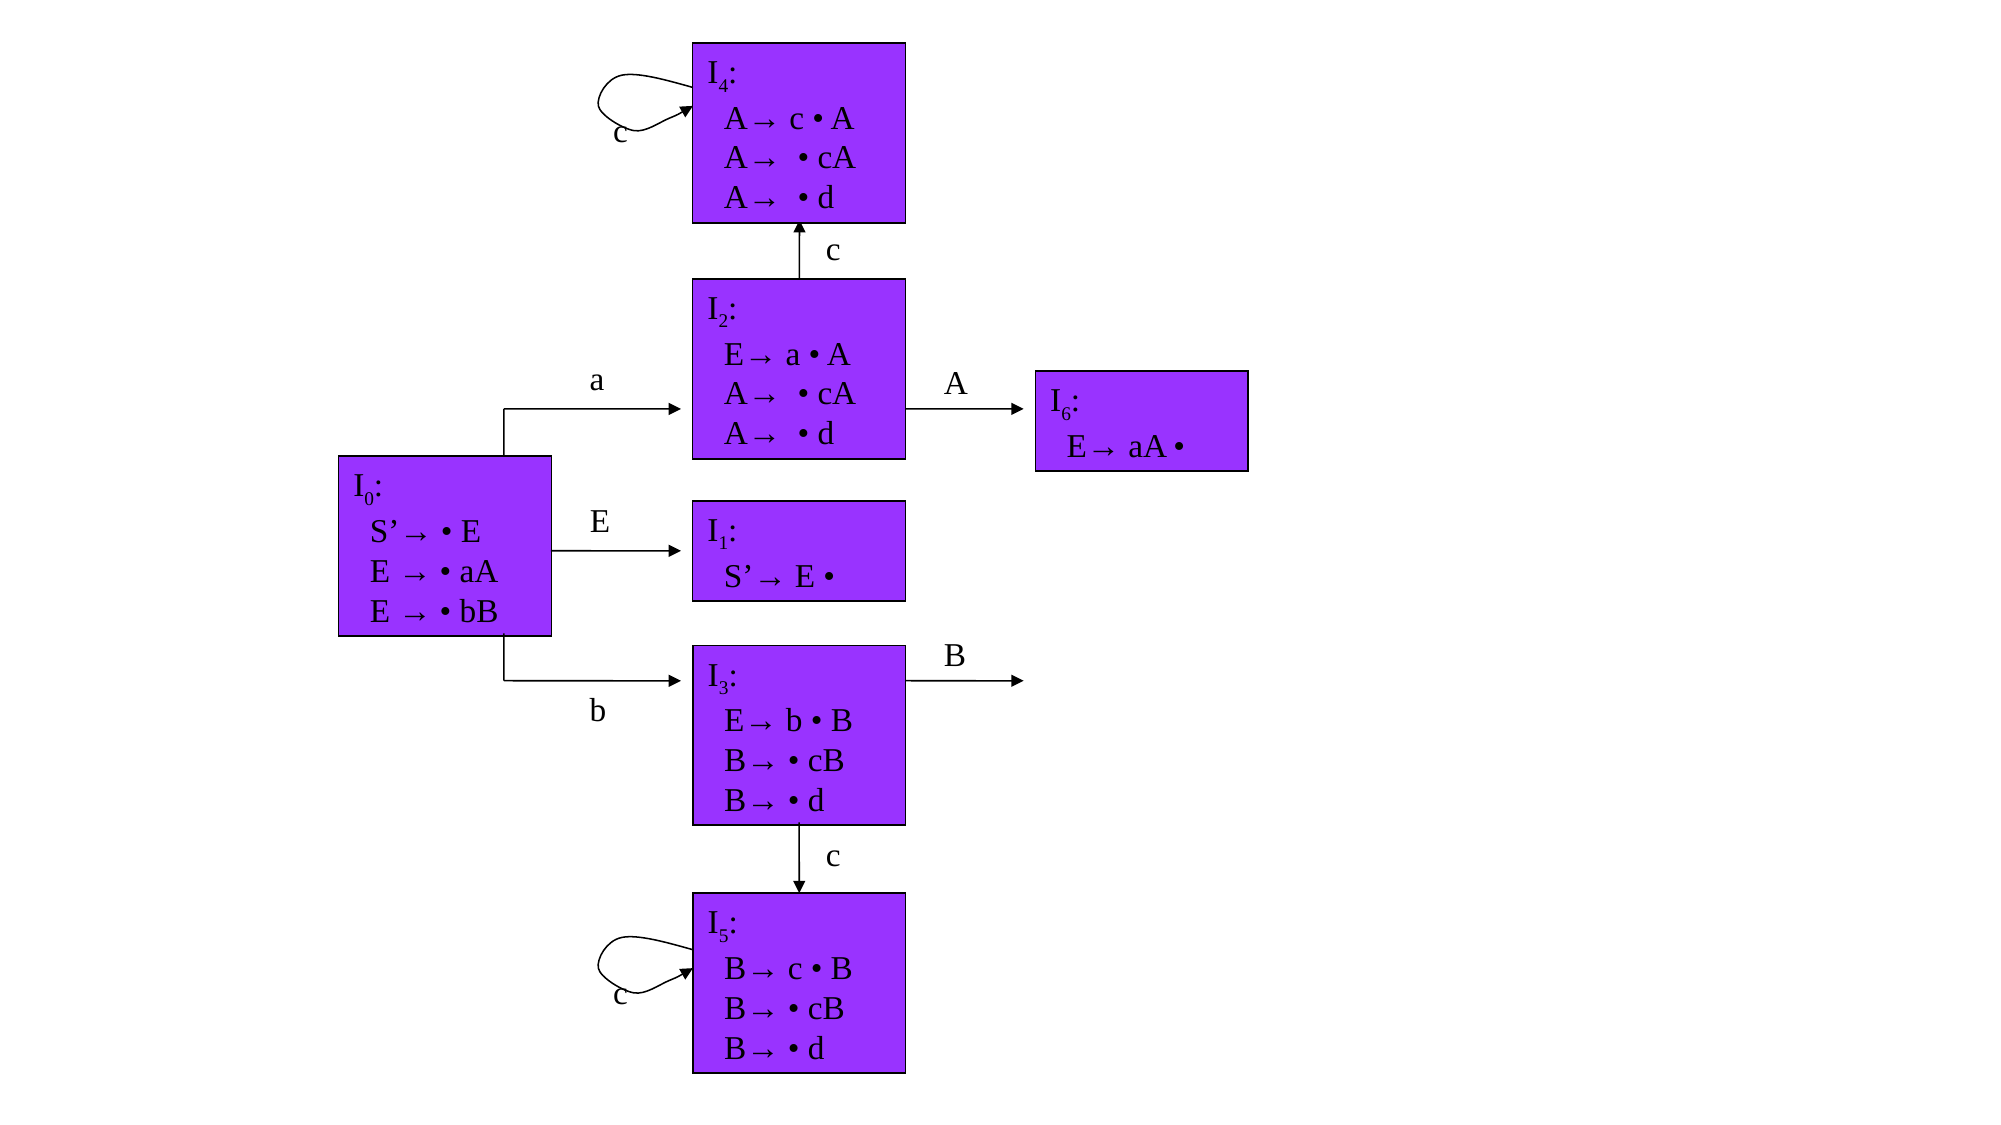

I4:
  A→ c • A
  A→  • cA
  A→  • d

c
c

I2:
  E→ a • A
  A→  • cA
  A→  • d
a
A
I6:
  E→ aA •

I0:
  S’→ • E
  E → • aA
  E → • bB
E

I1:
  S’→ E •
B

I3:
  E→ b • B
  B→ • cB
  B→ • d

b

c
I5:
  B→ c • B
  B→ • cB
  B→ • d

c